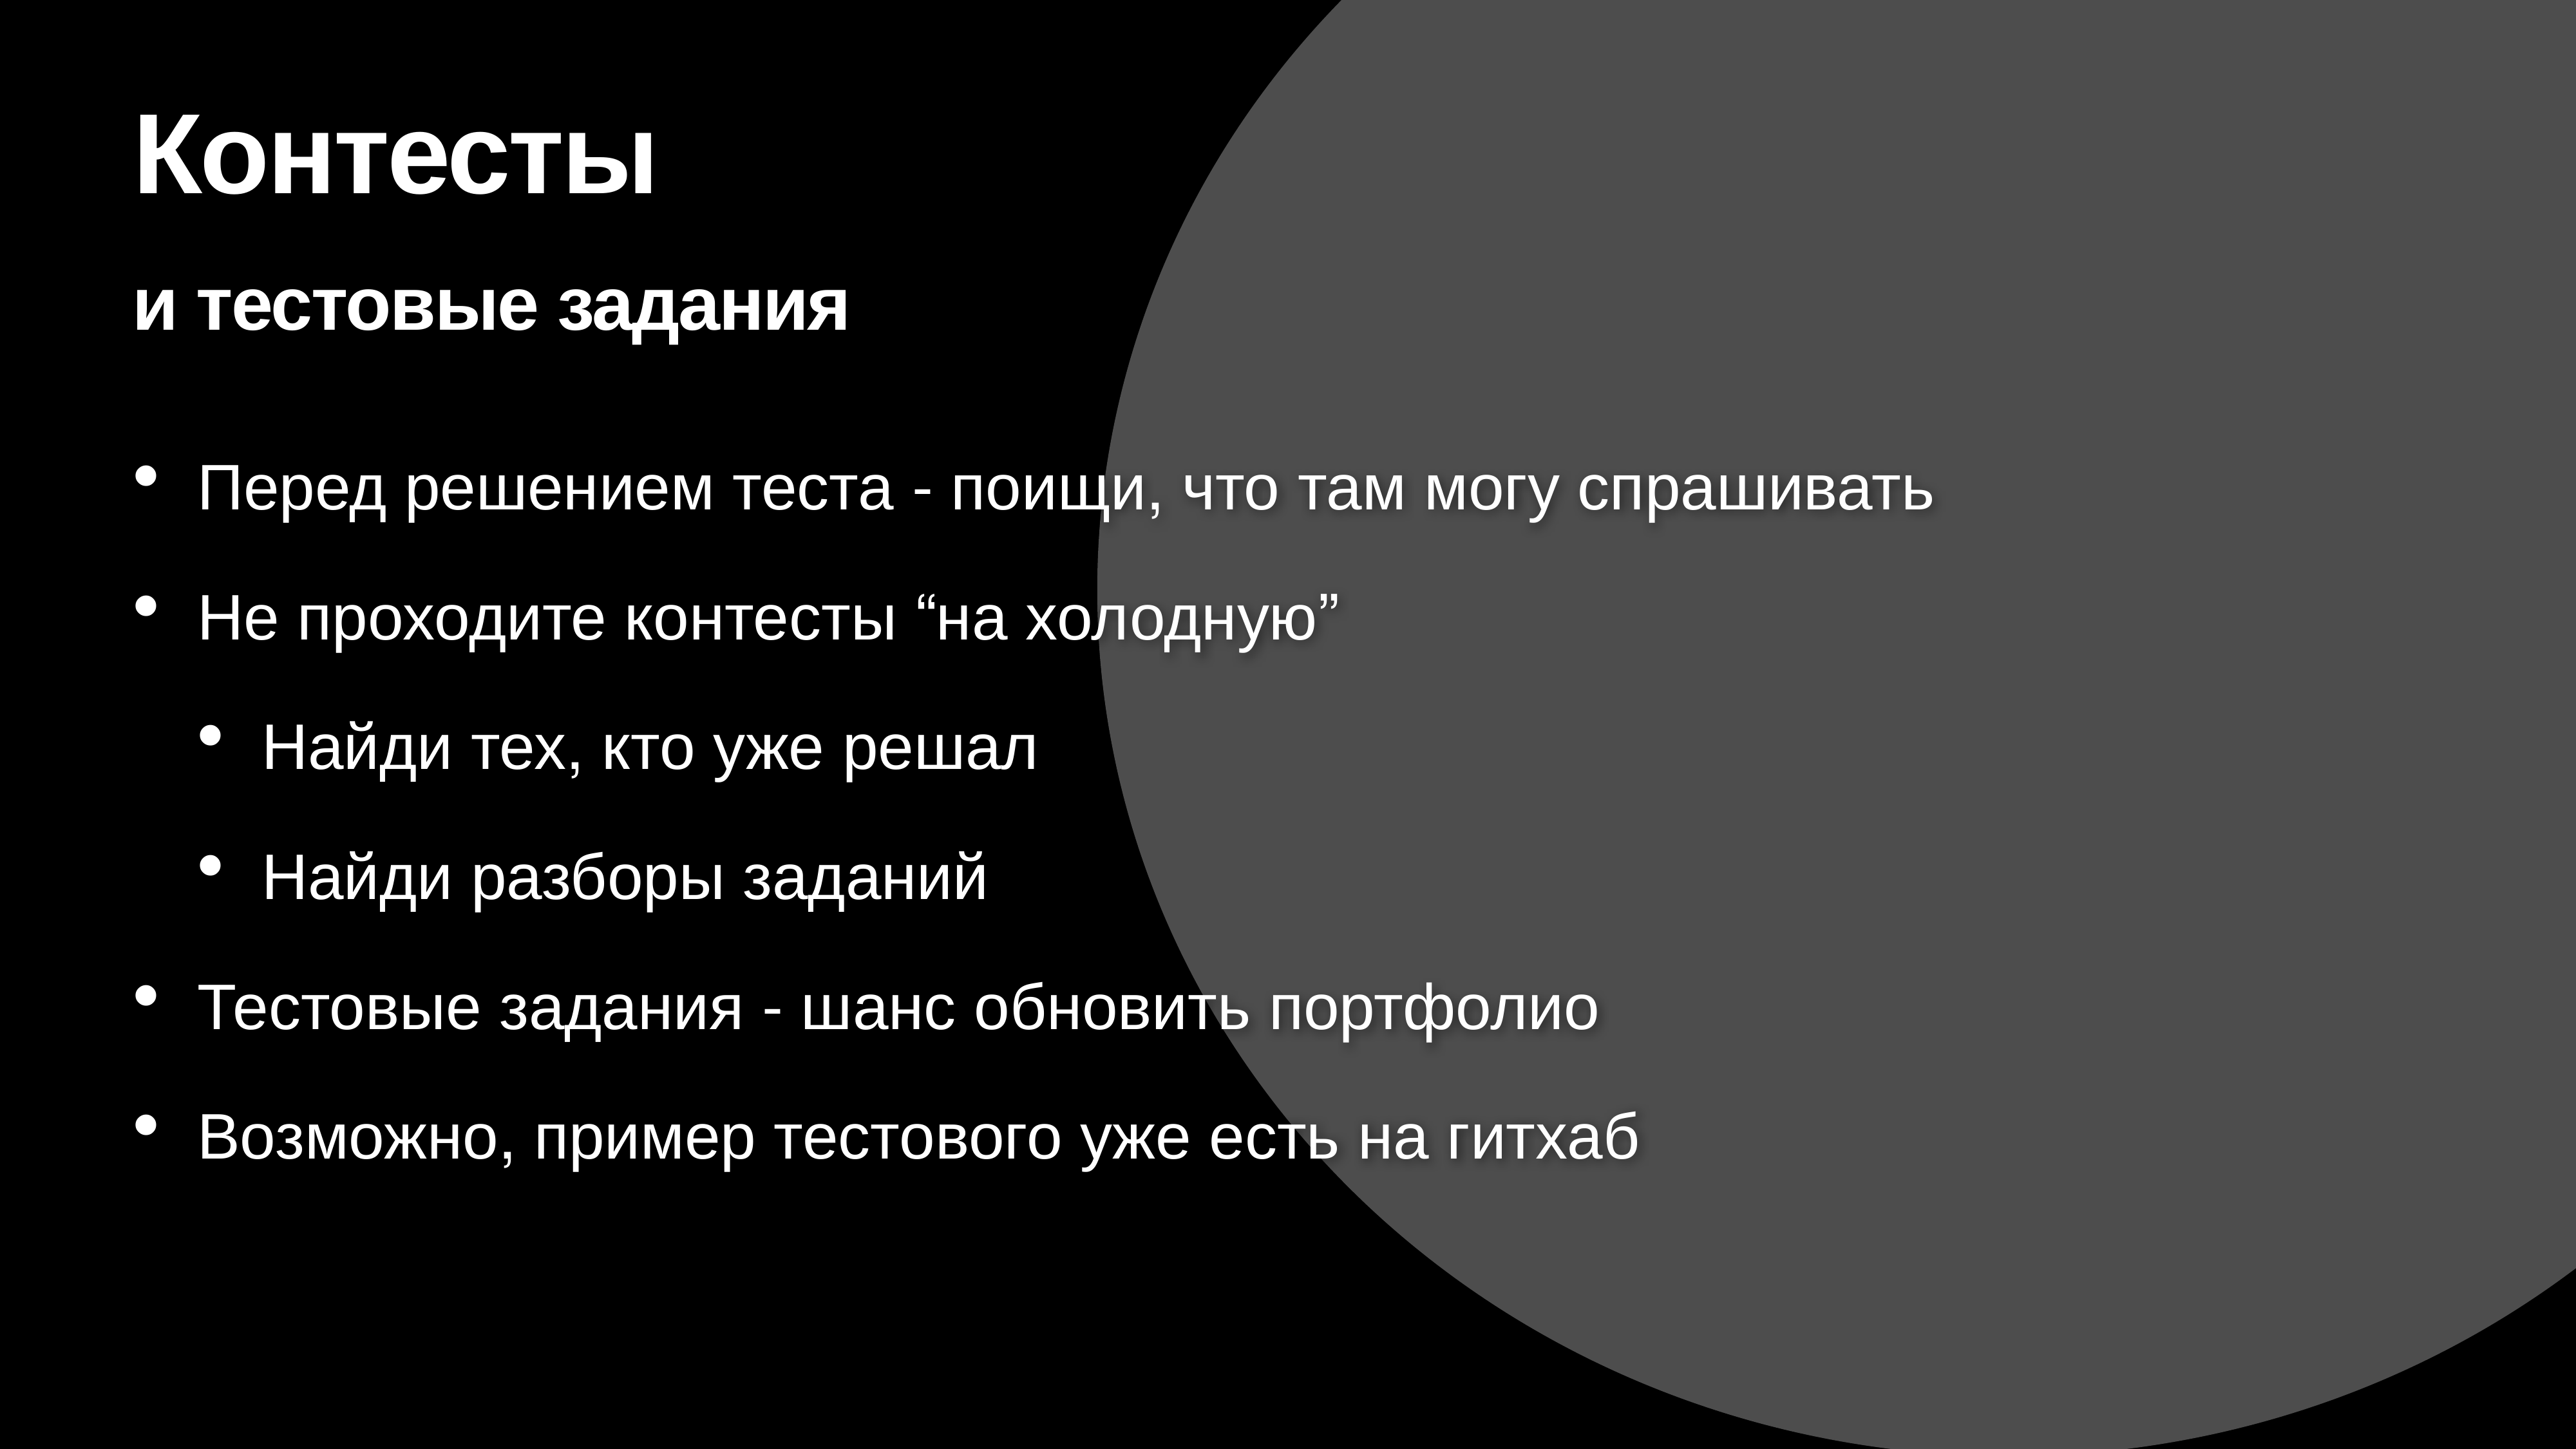

# Контесты
и тестовые задания
Перед решением теста - поищи, что там могу спрашивать
Не проходите контесты “на холодную”
Найди тех, кто уже решал
Найди разборы заданий
Тестовые задания - шанс обновить портфолио
Возможно, пример тестового уже есть на гитхаб